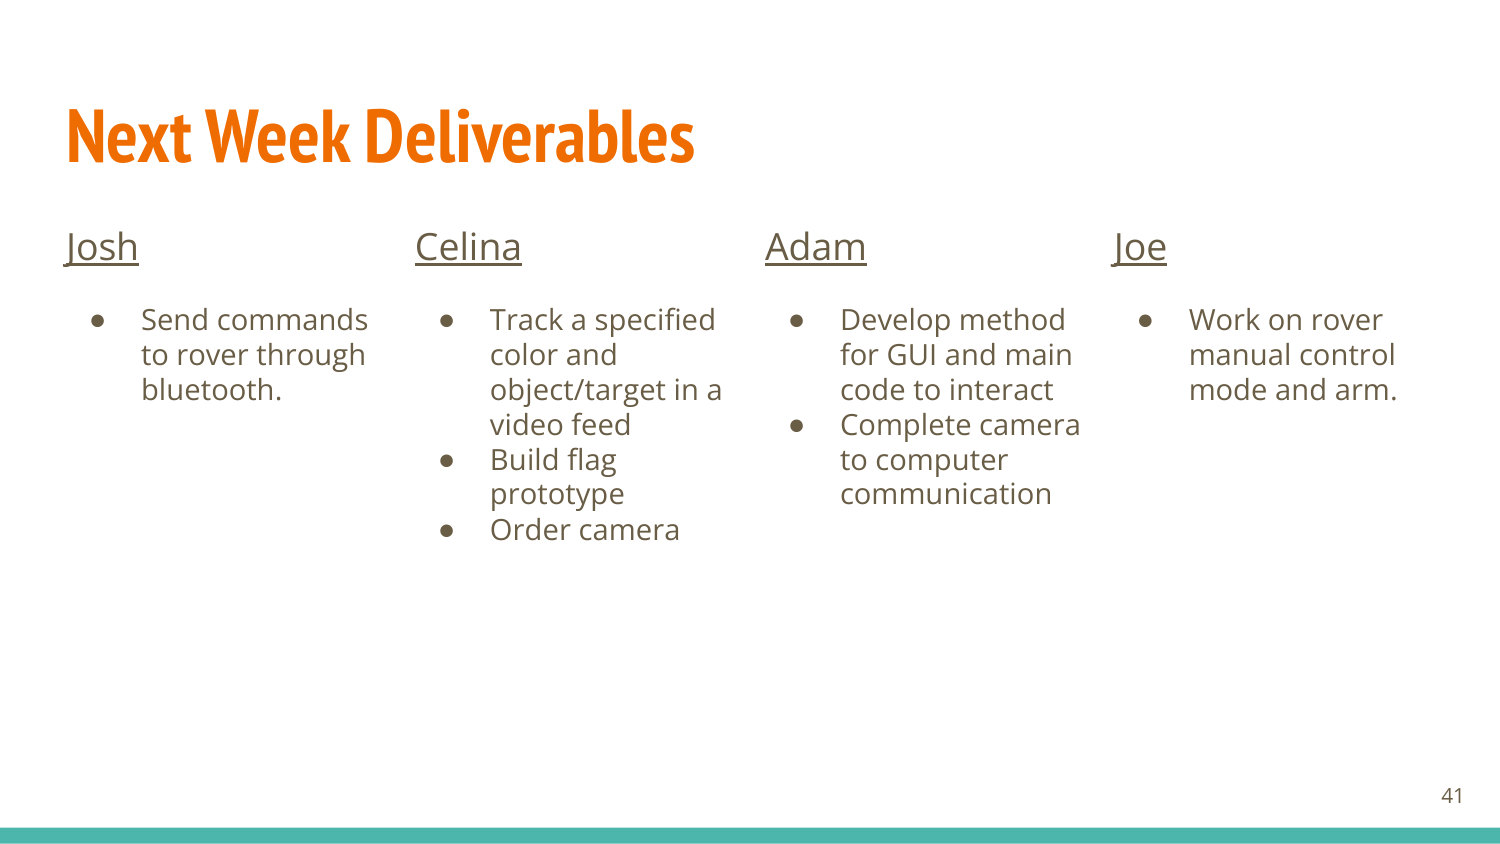

# Next Week Deliverables
Josh
Send commands to rover through bluetooth.

Celina
Track a specified color and object/target in a video feed
Build flag prototype
Order camera

Adam
Develop method for GUI and main code to interact
Complete camera to computer communication
Joe
Work on rover manual control mode and arm.
41